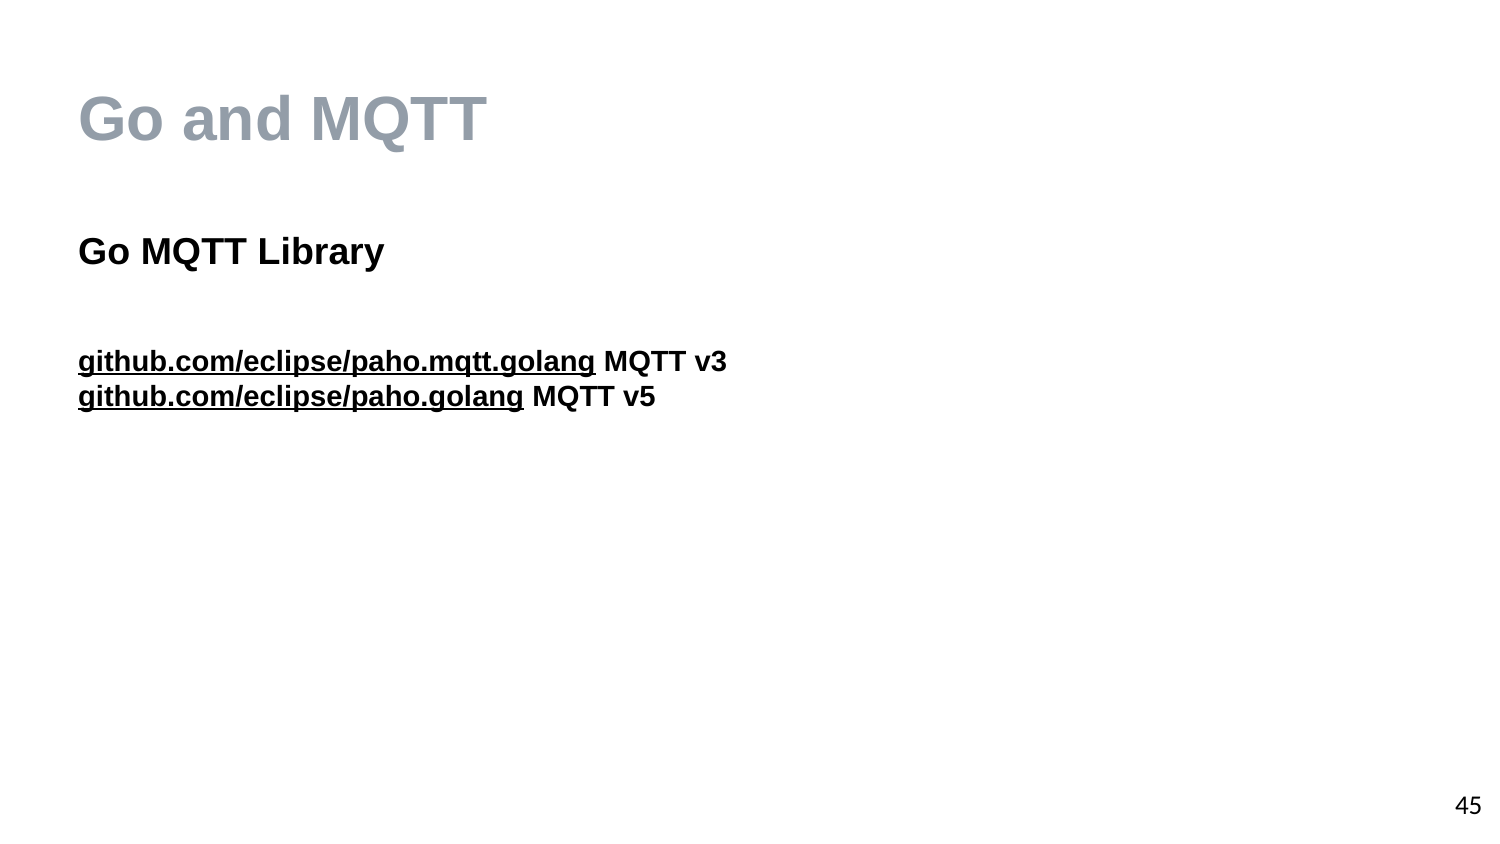

Go and MQTT
Go MQTT Library

github.com/eclipse/paho.mqtt.golang MQTT v3
github.com/eclipse/paho.golang MQTT v5
45